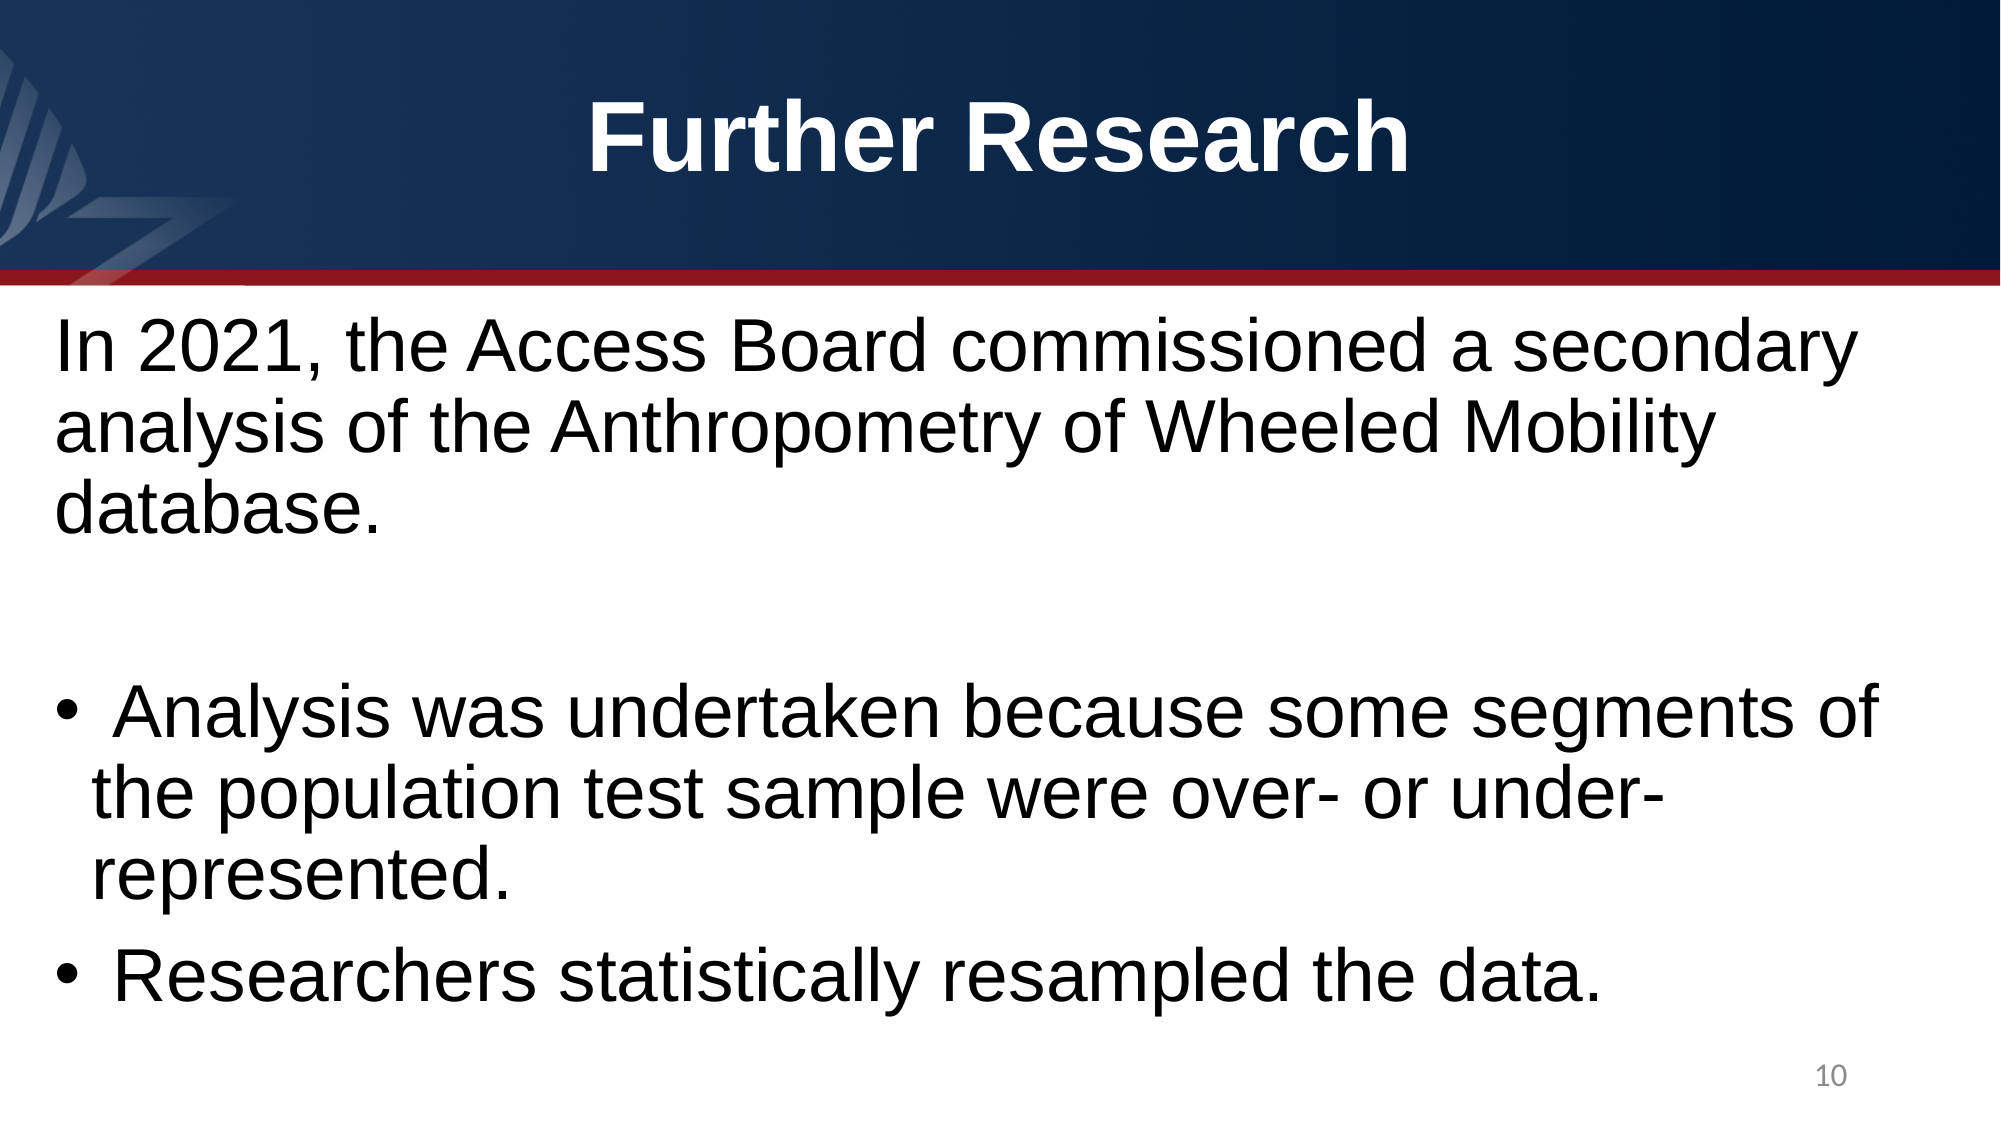

# Further Research
In 2021, the Access Board commissioned a secondary analysis of the Anthropometry of Wheeled Mobility database.

 Analysis was undertaken because some segments of the population test sample were over- or under-represented.
 Researchers statistically resampled the data.
10